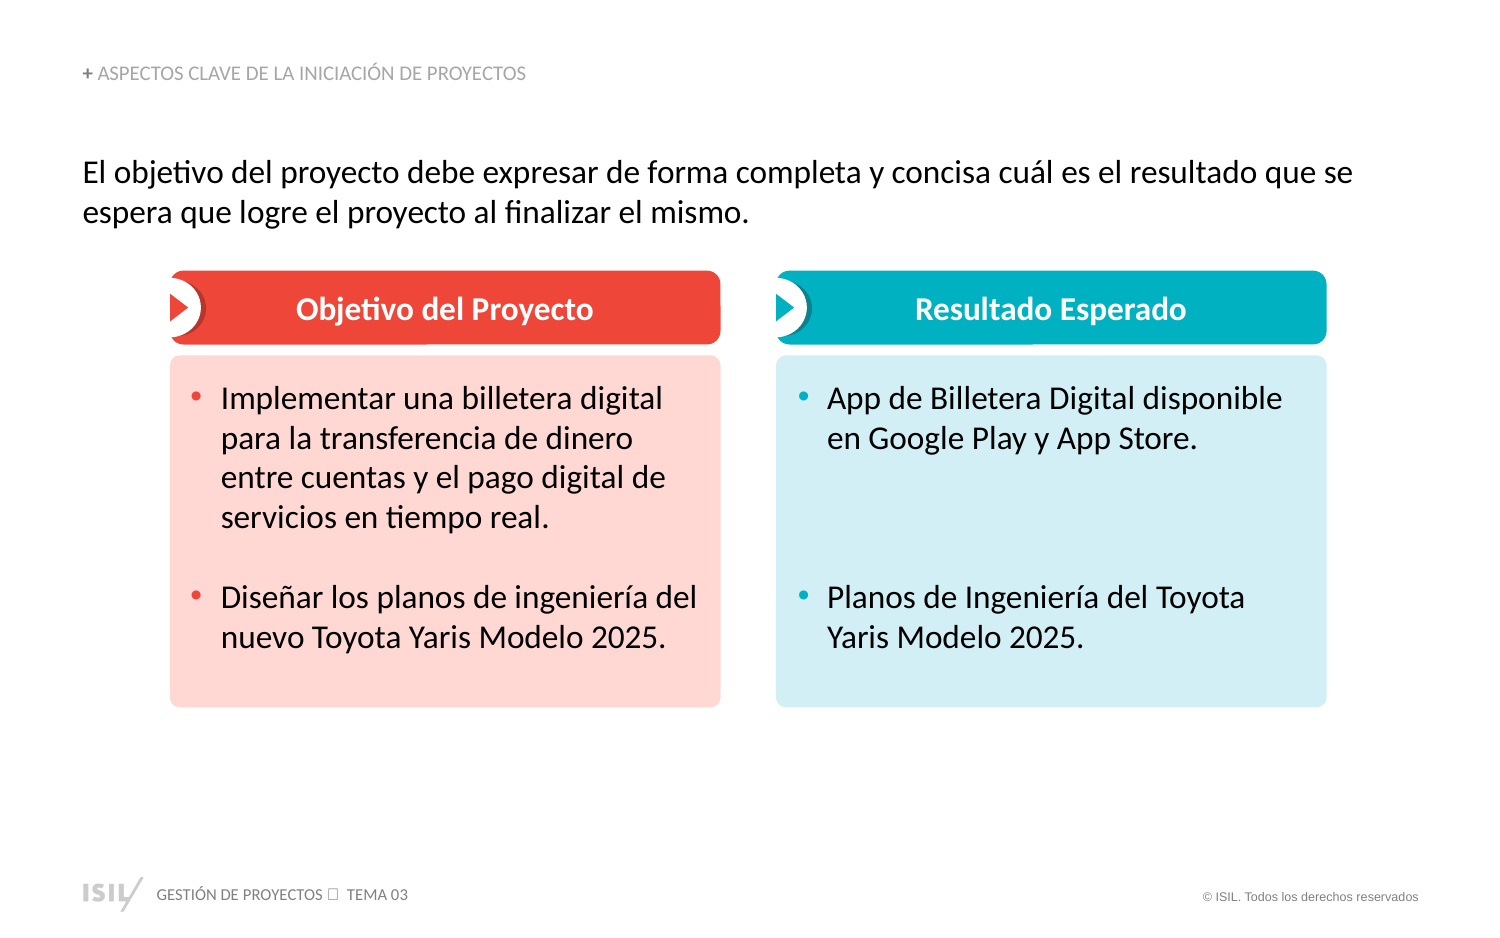

+ ASPECTOS CLAVE DE LA INICIACIÓN DE PROYECTOS
El objetivo del proyecto debe expresar de forma completa y concisa cuál es el resultado que se espera que logre el proyecto al finalizar el mismo.
Objetivo del Proyecto
Resultado Esperado

Implementar una billetera digital para la transferencia de dinero entre cuentas y el pago digital de servicios en tiempo real.

Diseñar los planos de ingeniería del nuevo Toyota Yaris Modelo 2025.

App de Billetera Digital disponible en Google Play y App Store.

Planos de Ingeniería del Toyota Yaris Modelo 2025.